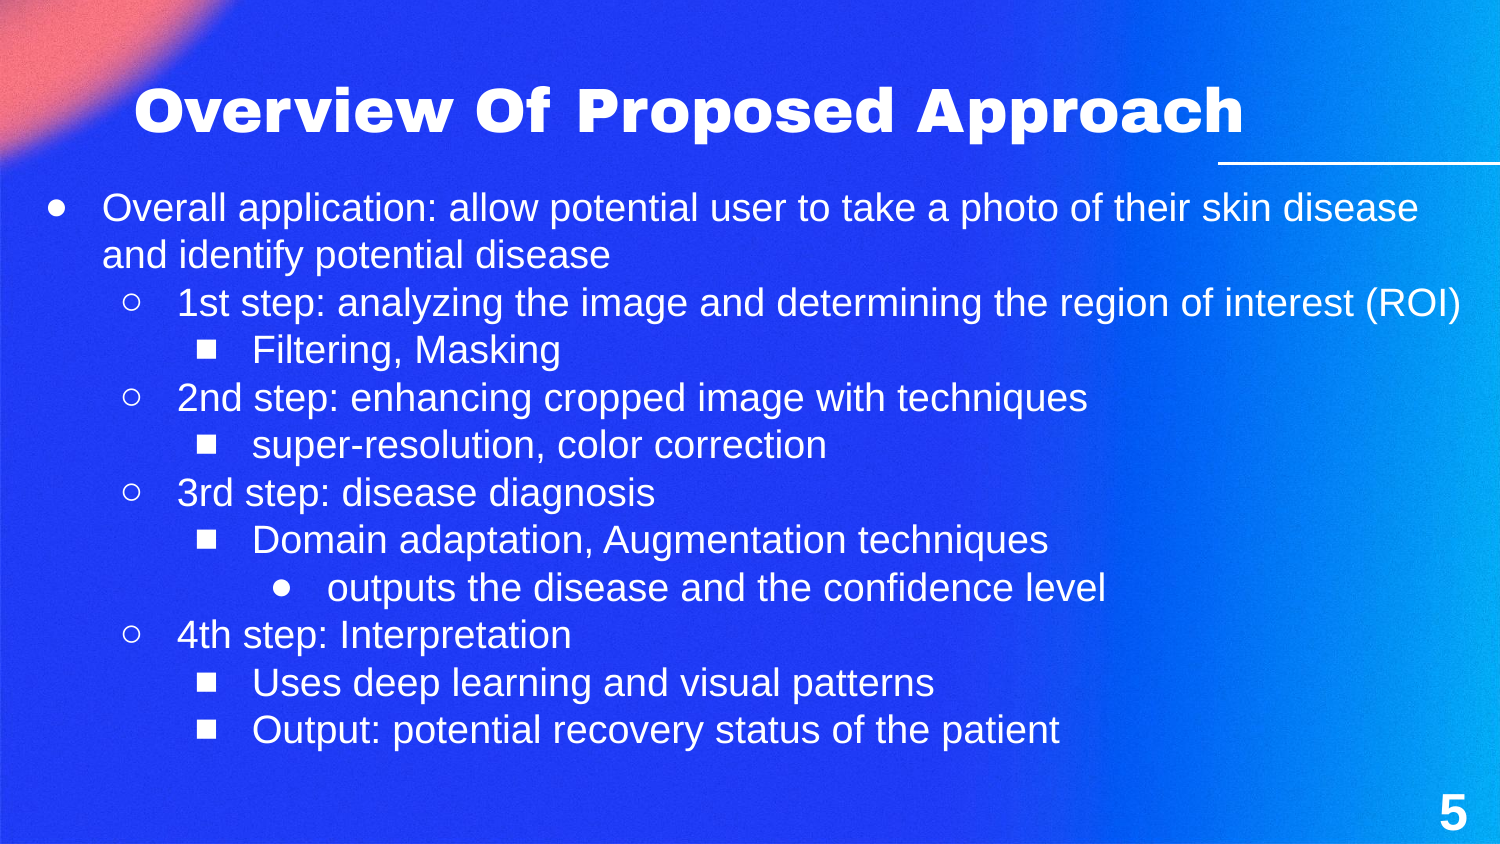

Overview Of Proposed Approach
Overall application: allow potential user to take a photo of their skin disease and identify potential disease
1st step: analyzing the image and determining the region of interest (ROI)
Filtering, Masking
2nd step: enhancing cropped image with techniques
super-resolution, color correction
3rd step: disease diagnosis
Domain adaptation, Augmentation techniques
outputs the disease and the confidence level
4th step: Interpretation
Uses deep learning and visual patterns
Output: potential recovery status of the patient
5